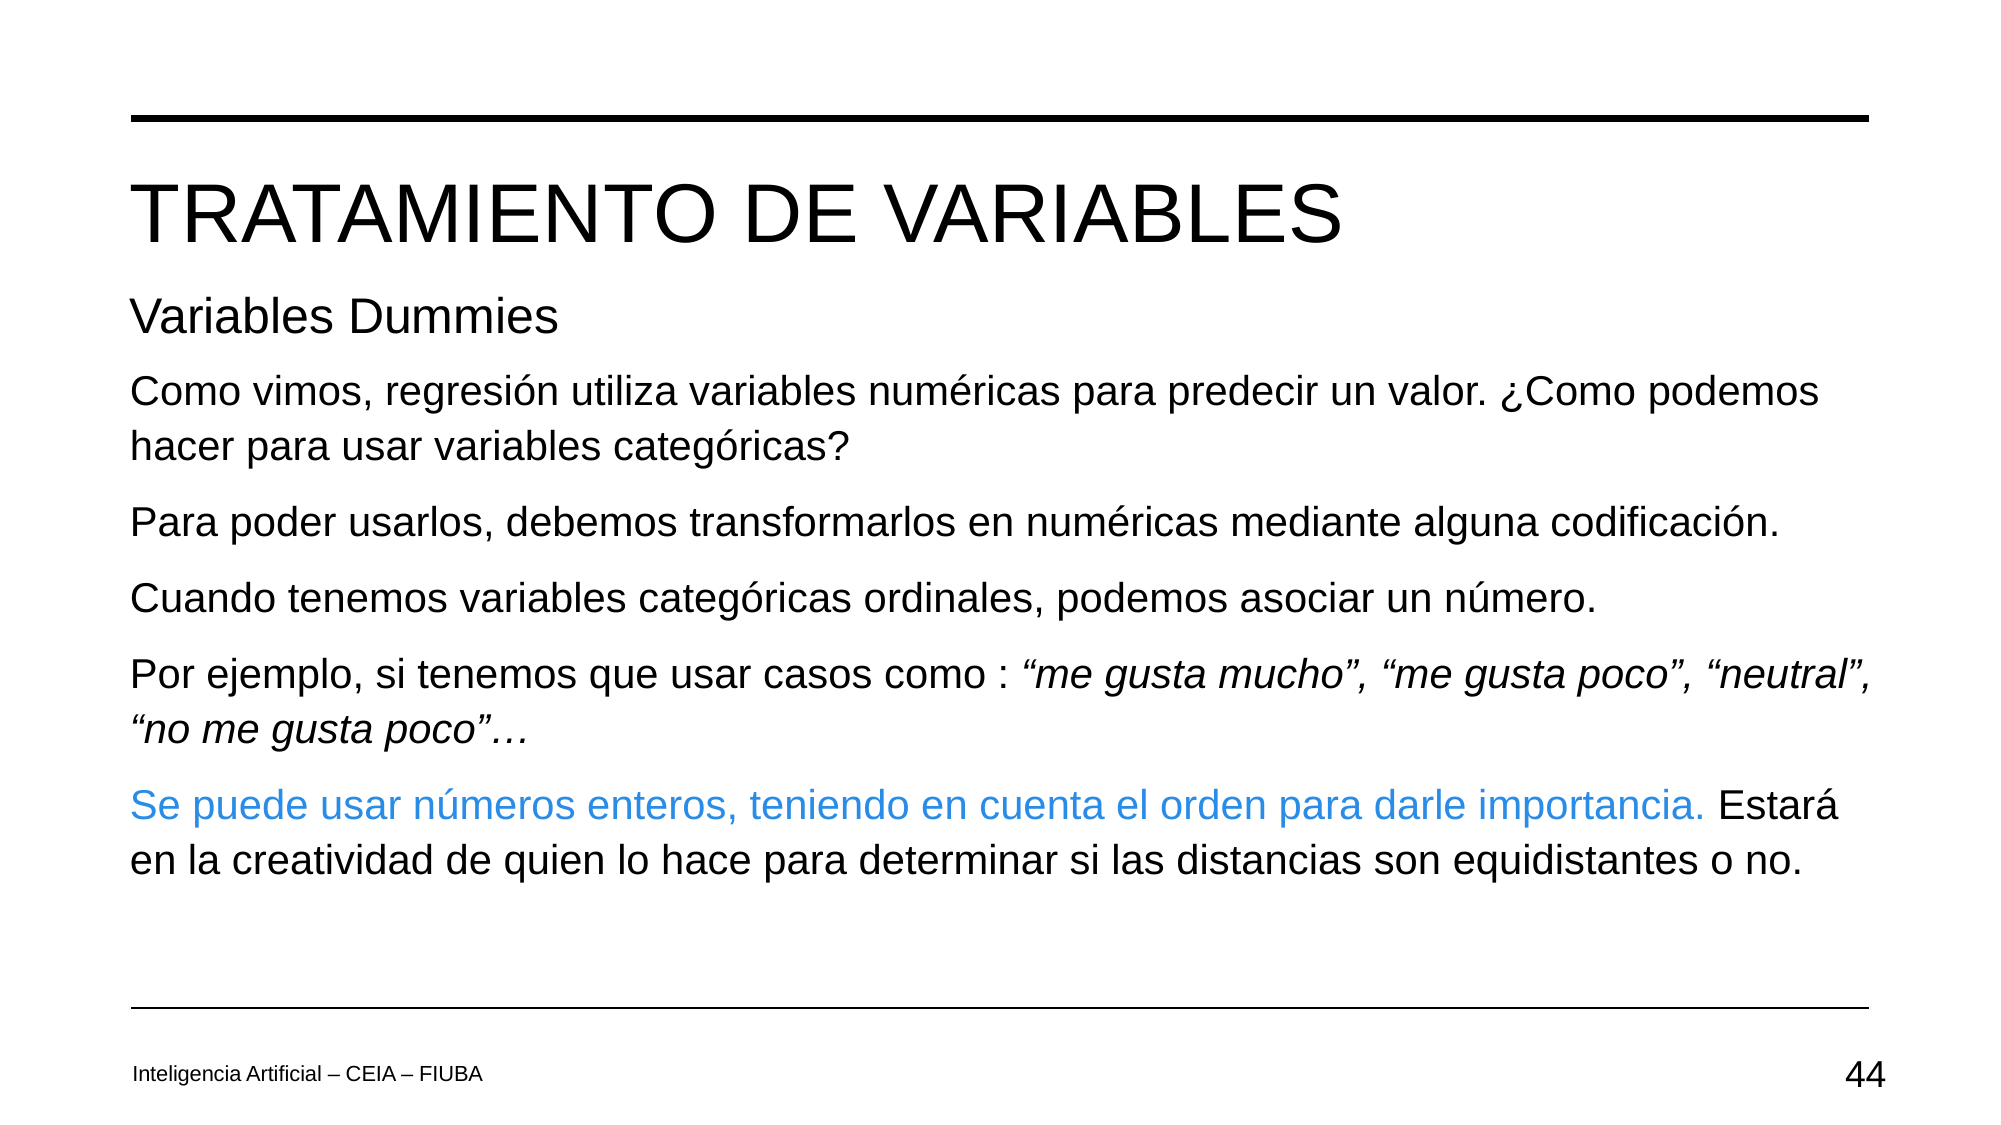

# Tratamiento de variables
Variables Dummies
Como vimos, regresión utiliza variables numéricas para predecir un valor. ¿Como podemos hacer para usar variables categóricas?
Para poder usarlos, debemos transformarlos en numéricas mediante alguna codificación.
Cuando tenemos variables categóricas ordinales, podemos asociar un número.
Por ejemplo, si tenemos que usar casos como : “me gusta mucho”, “me gusta poco”, “neutral”, “no me gusta poco”…
Se puede usar números enteros, teniendo en cuenta el orden para darle importancia. Estará en la creatividad de quien lo hace para determinar si las distancias son equidistantes o no.

Inteligencia Artificial – CEIA – FIUBA
44
Image by vectorjuice